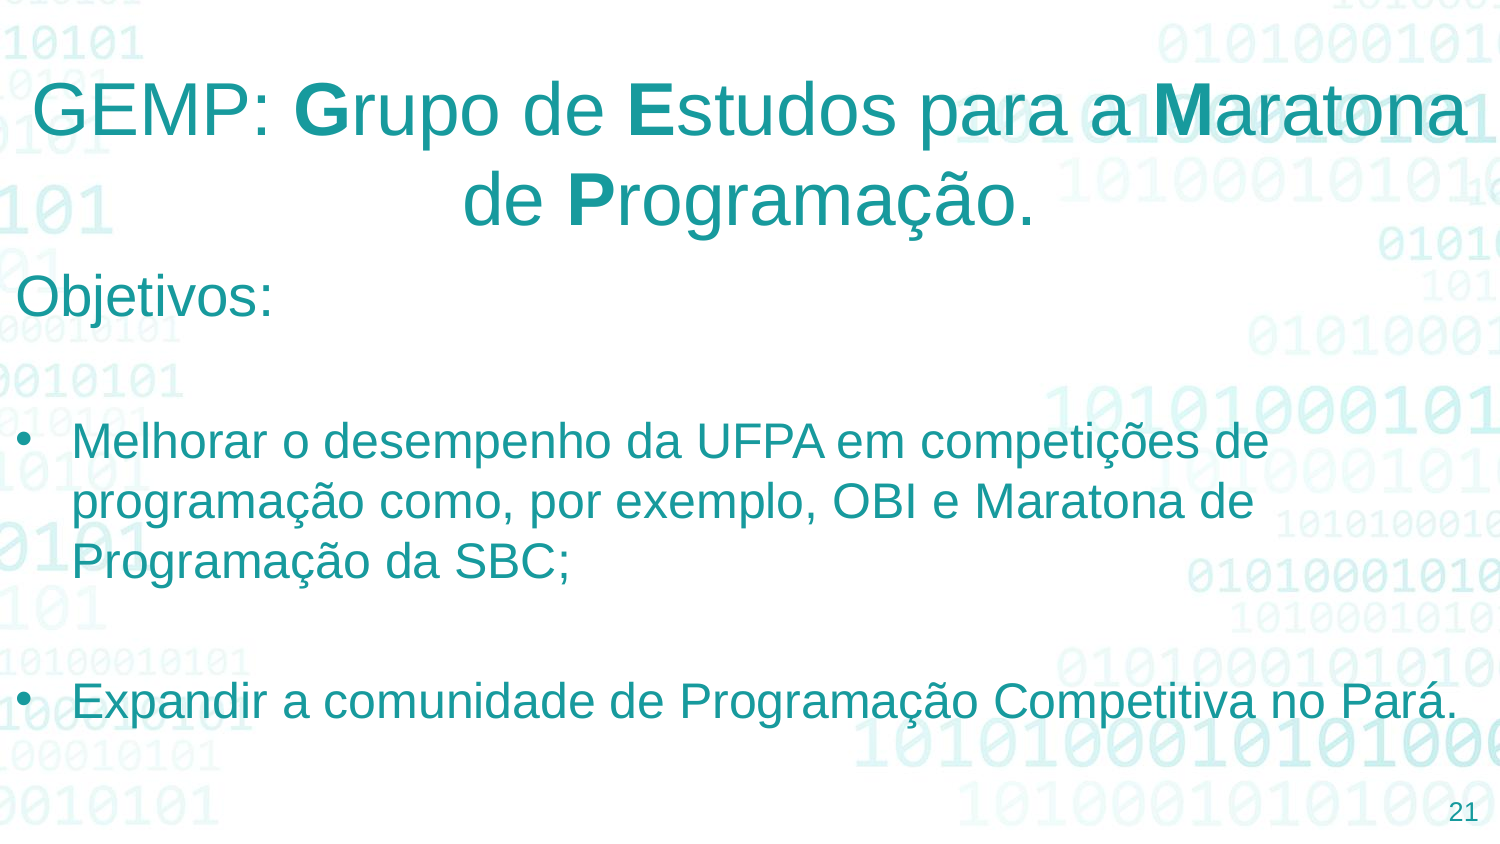

GEMP: Grupo de Estudos para a Maratona de Programação.
Objetivos:

Melhorar o desempenho da UFPA em competições de programação como, por exemplo, OBI e Maratona de Programação da SBC;

Expandir a comunidade de Programação Competitiva no Pará.

21